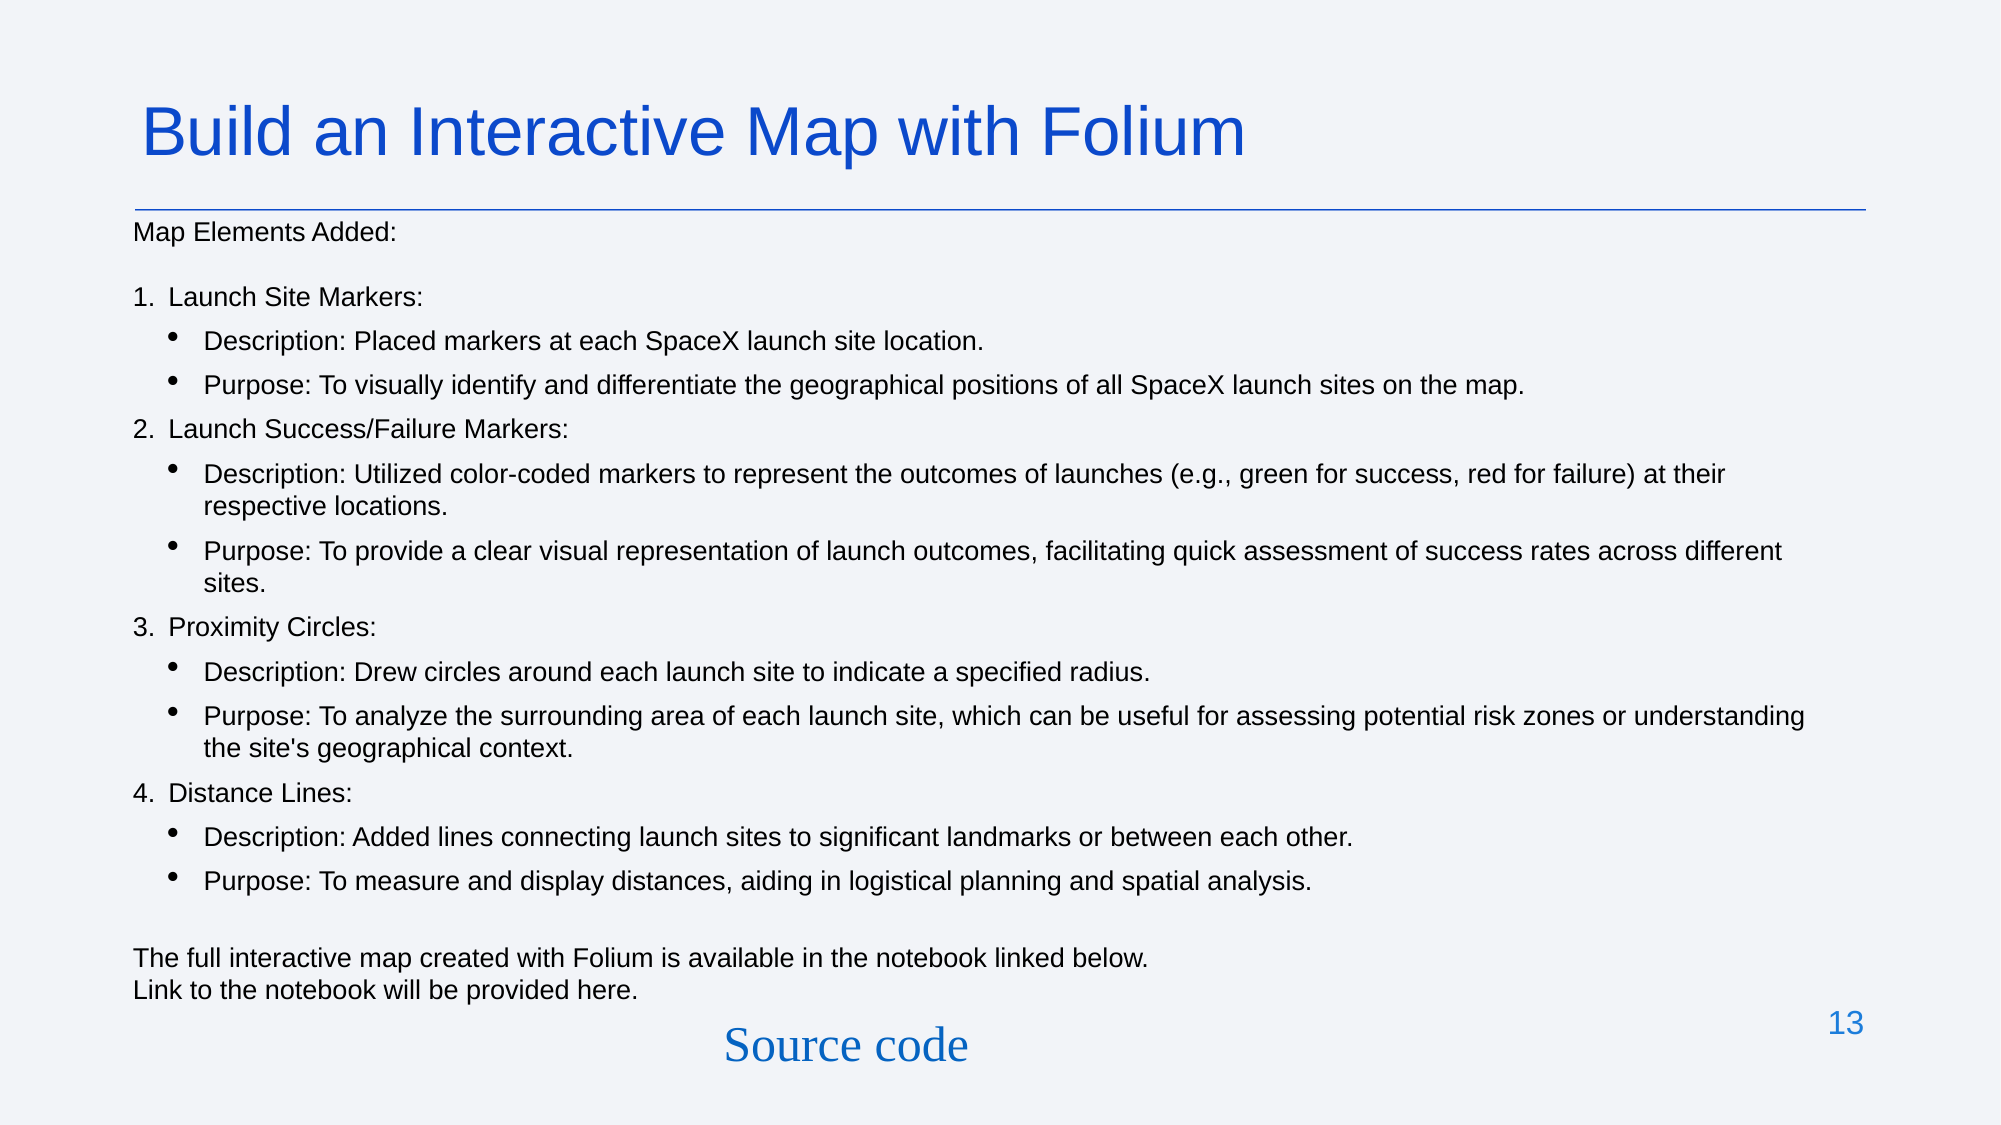

Build an Interactive Map with Folium
Map Elements Added:

Launch Site Markers:
Description: Placed markers at each SpaceX launch site location.
Purpose: To visually identify and differentiate the geographical positions of all SpaceX launch sites on the map.
Launch Success/Failure Markers:
Description: Utilized color-coded markers to represent the outcomes of launches (e.g., green for success, red for failure) at their respective locations.
Purpose: To provide a clear visual representation of launch outcomes, facilitating quick assessment of success rates across different sites.
Proximity Circles:
Description: Drew circles around each launch site to indicate a specified radius.
Purpose: To analyze the surrounding area of each launch site, which can be useful for assessing potential risk zones or understanding the site's geographical context.
Distance Lines:
Description: Added lines connecting launch sites to significant landmarks or between each other.
Purpose: To measure and display distances, aiding in logistical planning and spatial analysis.

The full interactive map created with Folium is available in the notebook linked below.
Link to the notebook will be provided here.

13
Source code